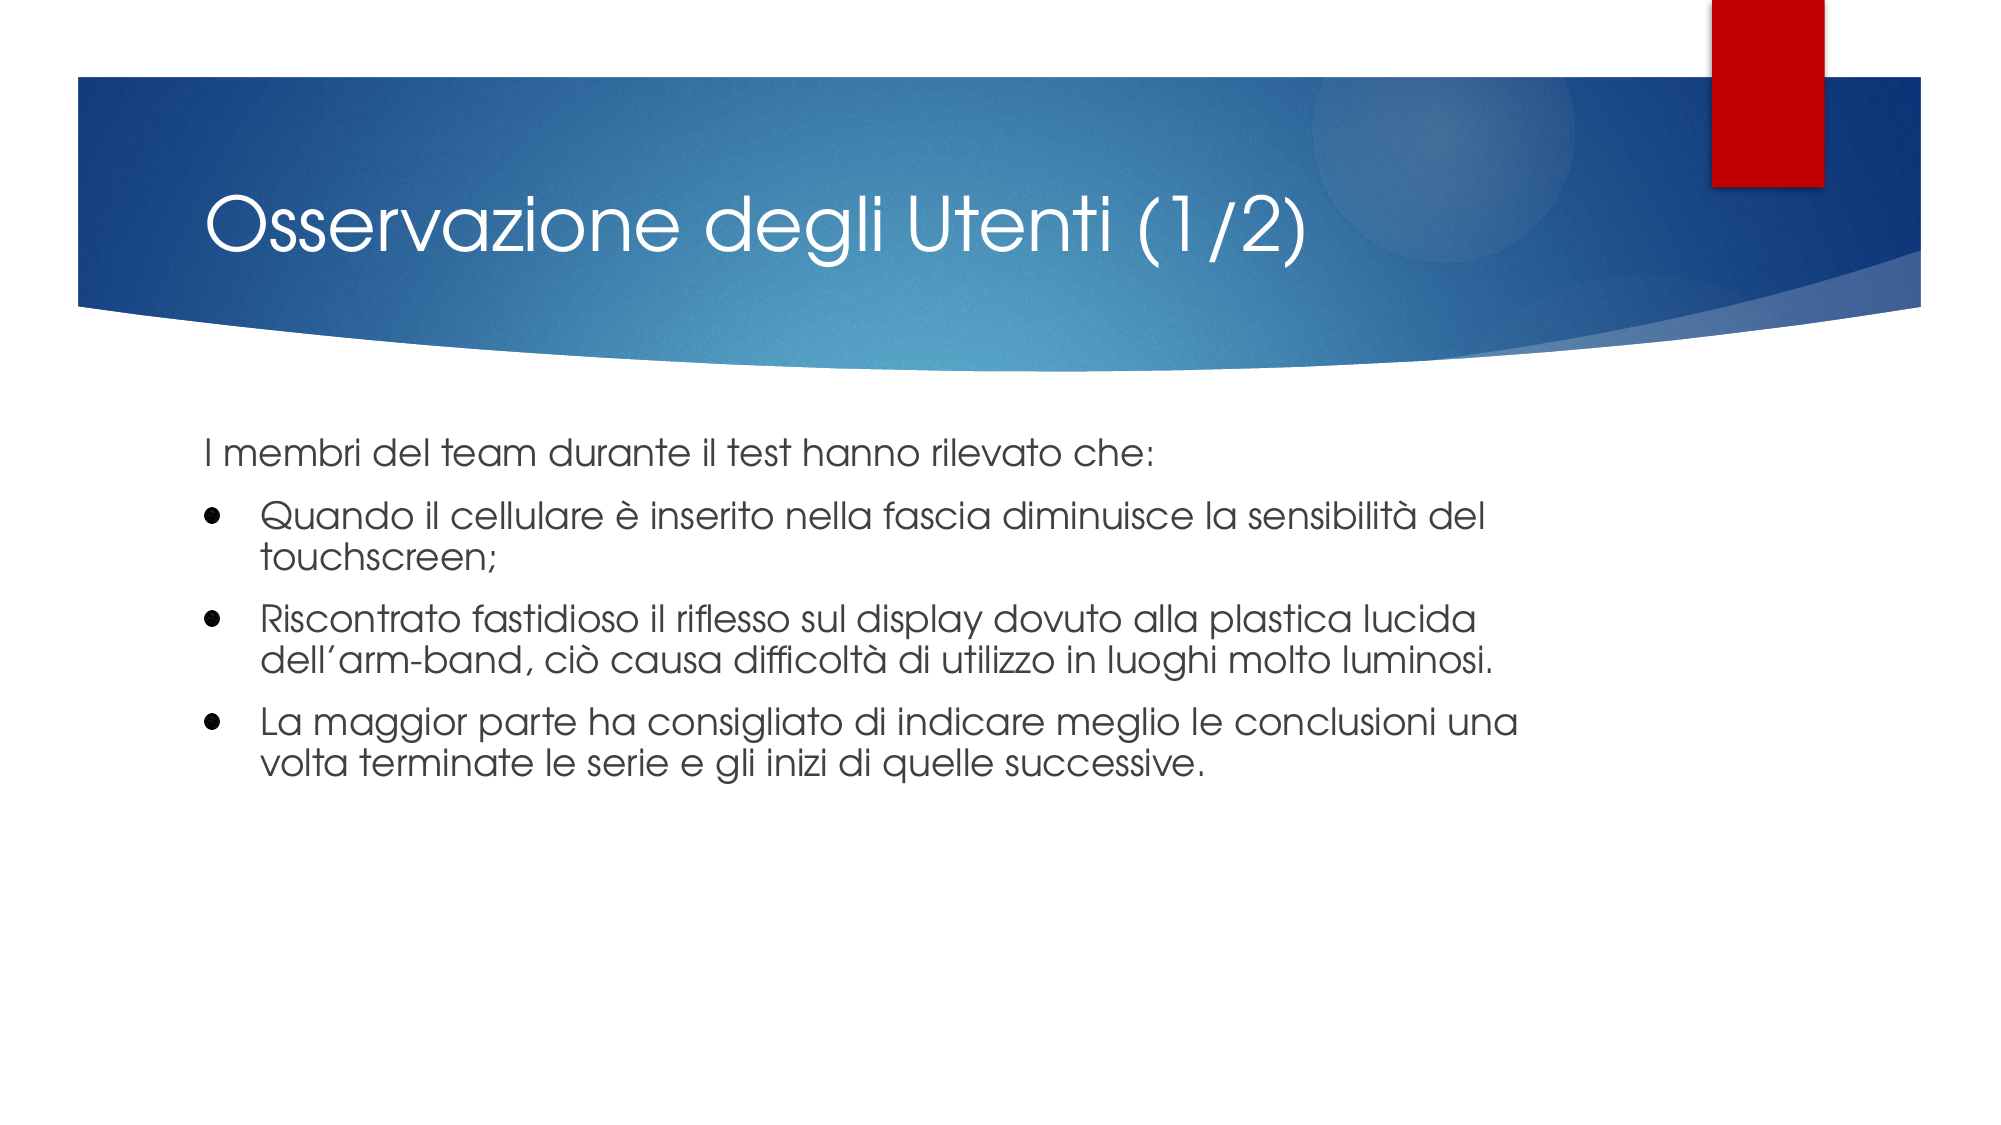

# Osservazione degli Utenti (1/2)
I membri del team durante il test hanno rilevato che:
Quando il cellulare è inserito nella fascia diminuisce la sensibilità del touchscreen;
Riscontrato fastidioso il riflesso sul display dovuto alla plastica lucida dell’arm-band, ciò causa difficoltà di utilizzo in luoghi molto luminosi.
La maggior parte ha consigliato di indicare meglio le conclusioni una volta terminate le serie e gli inizi di quelle successive.